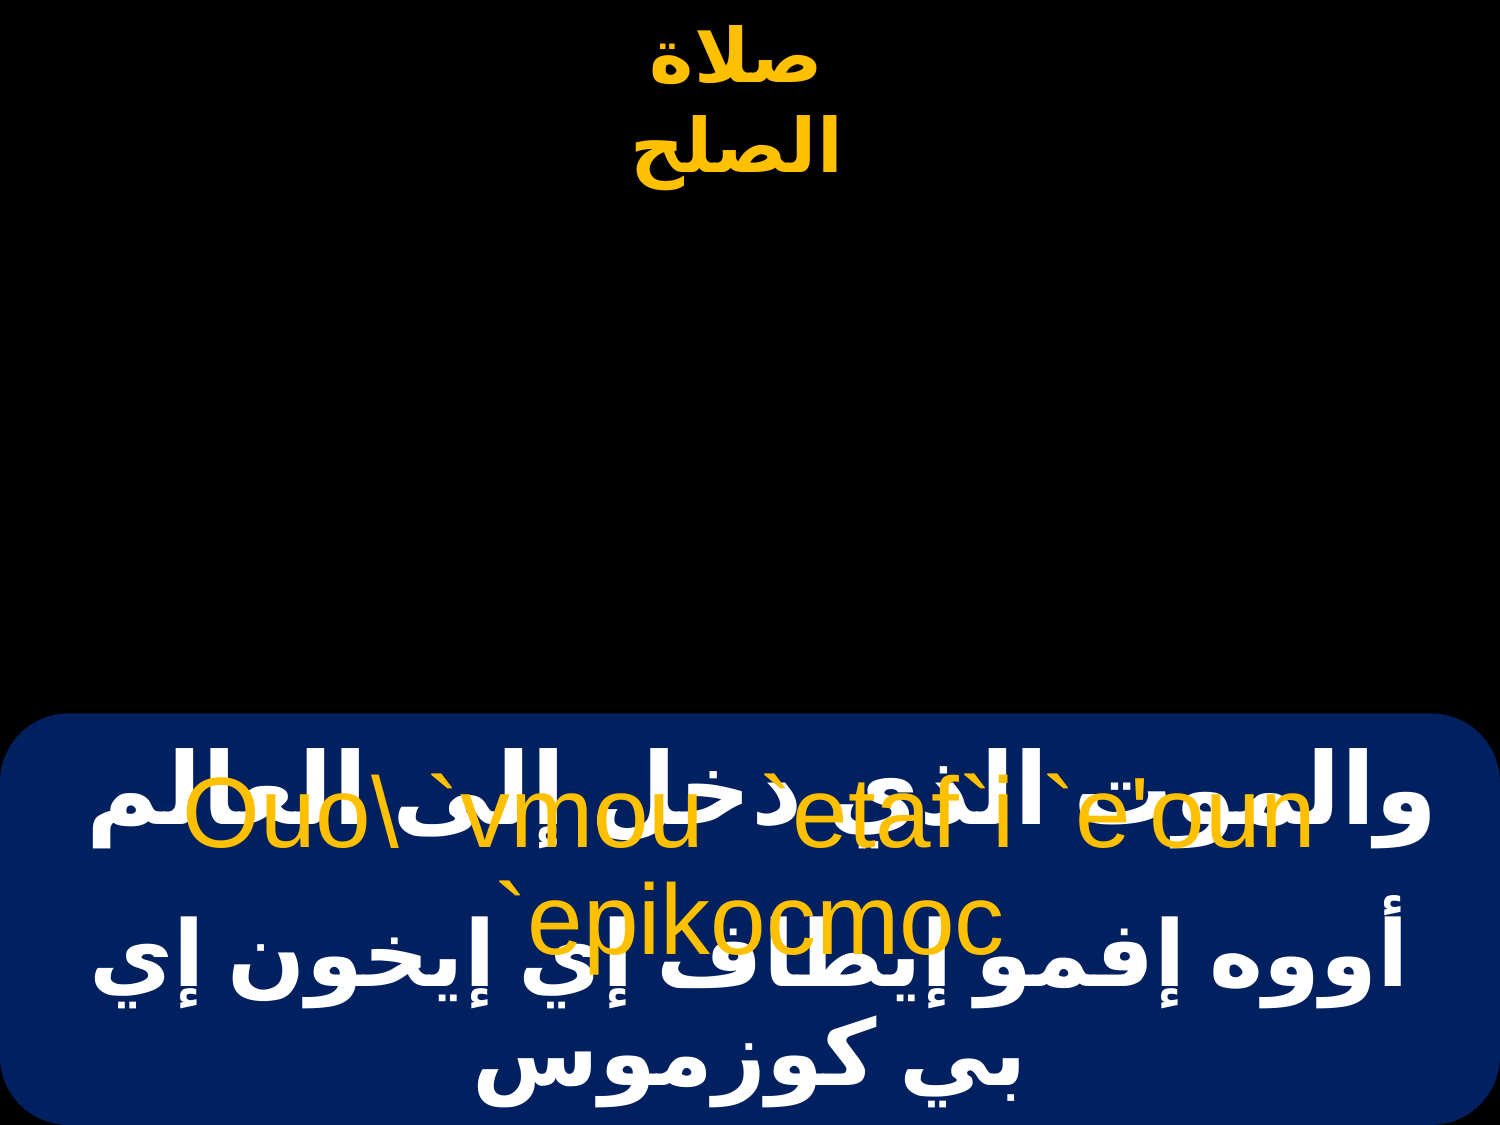

# والموت الذي دخل إلى العالم
Ouo\ `vmou  `etaf`i `e'oun `epikocmoc
أووه إفمو إيطاف إي إيخون إي بي كوزموس